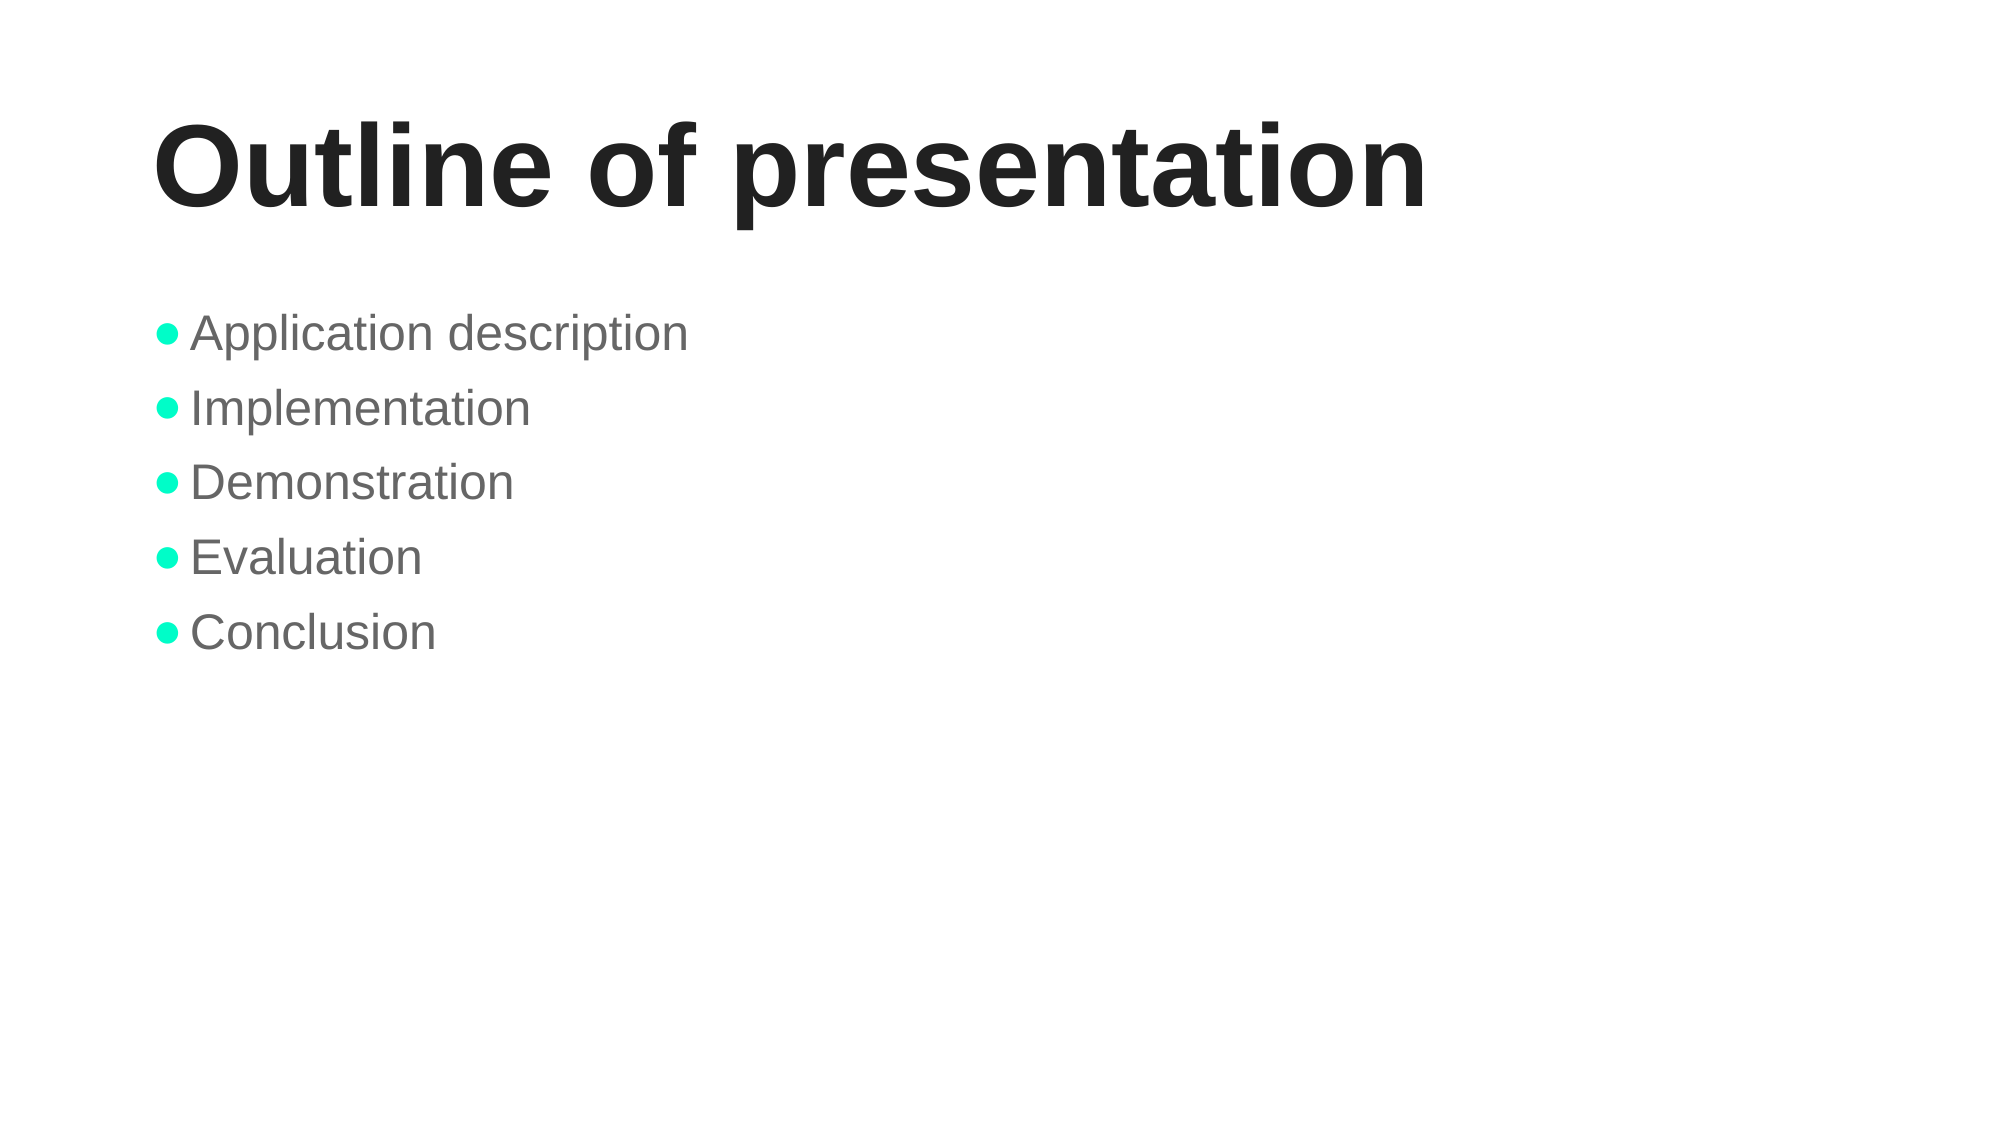

# Outline of presentation
Application description
Implementation
Demonstration
Evaluation
Conclusion